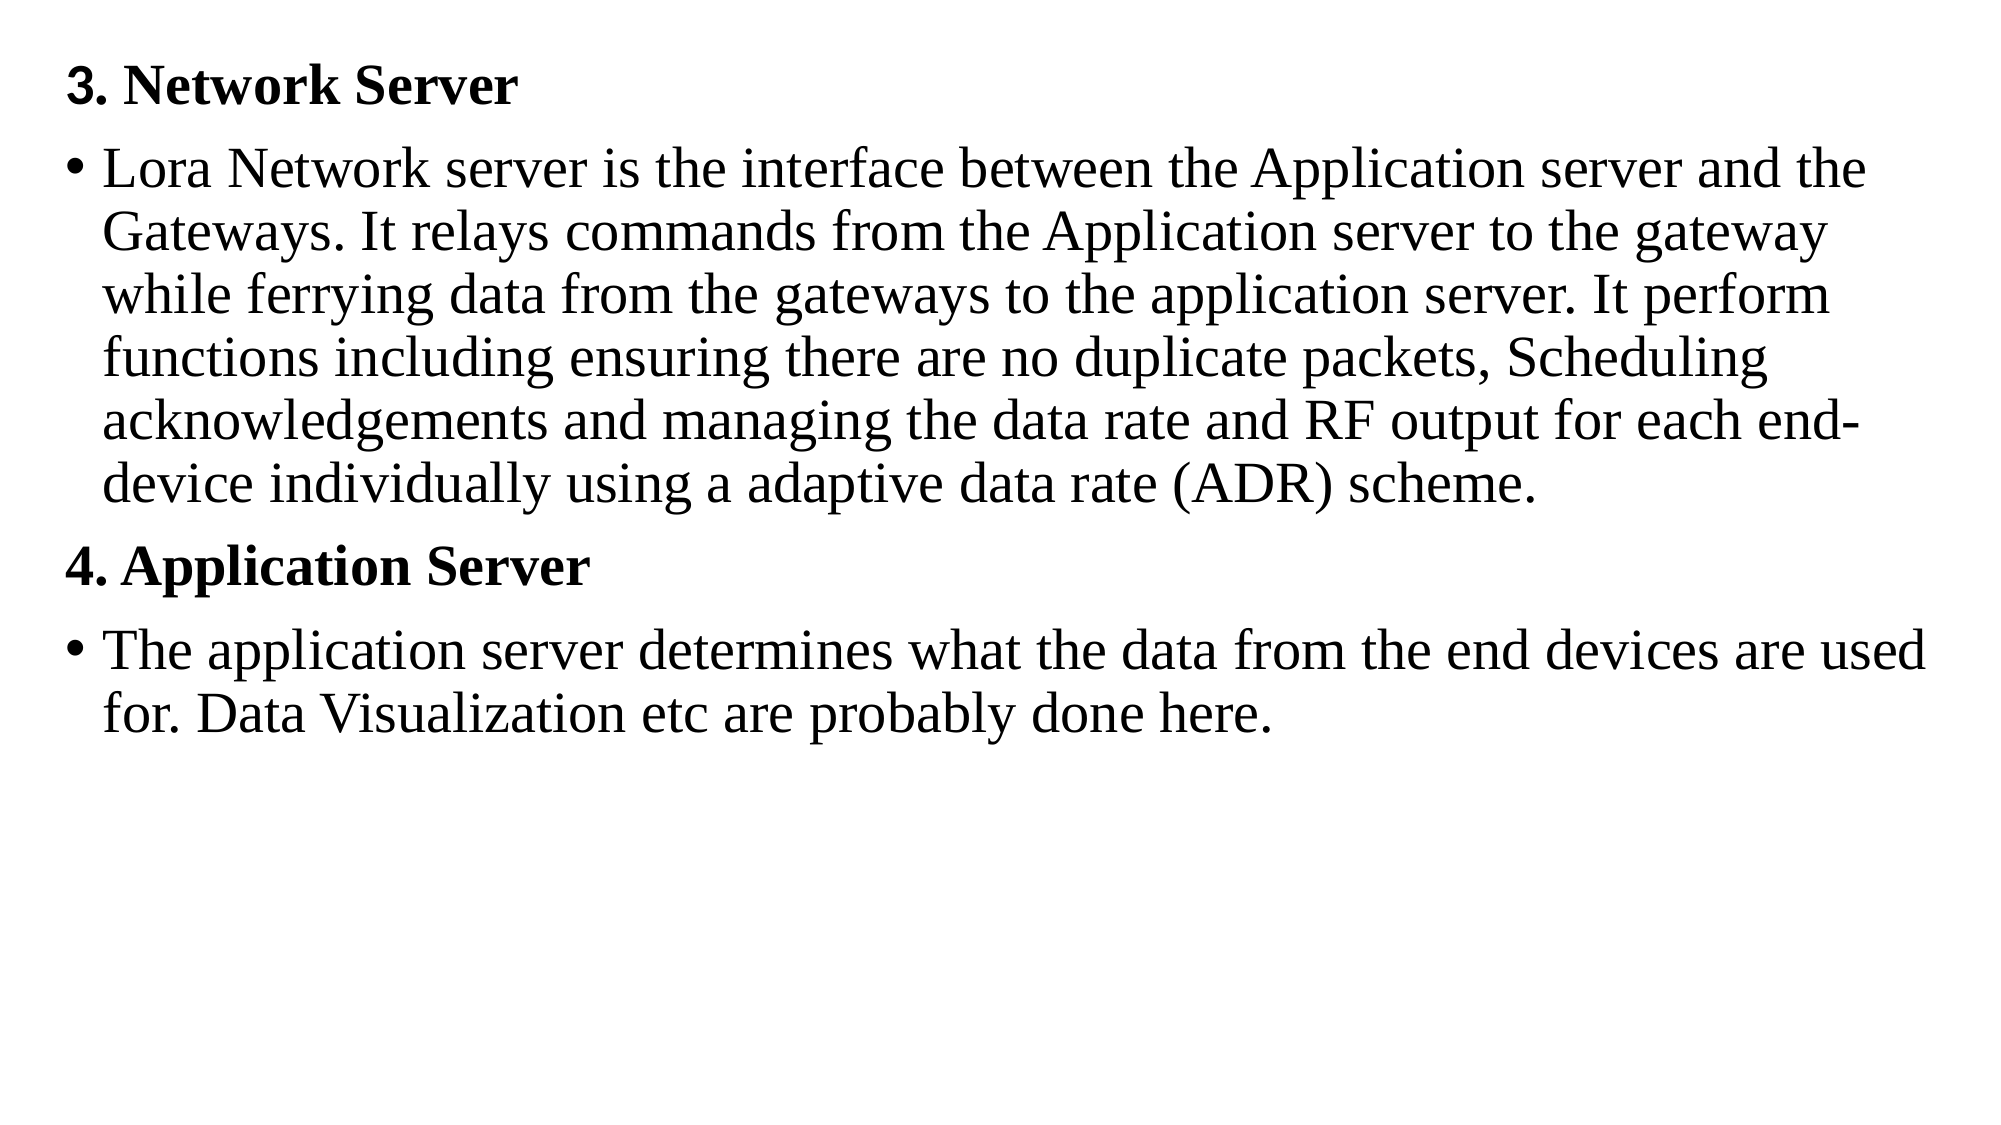

3. Network Server
Lora Network server is the interface between the Application server and the Gateways. It relays commands from the Application server to the gateway while ferrying data from the gateways to the application server. It perform functions including ensuring there are no duplicate packets, Scheduling acknowledgements and managing the data rate and RF output for each end-device individually using a adaptive data rate (ADR) scheme.
4. Application Server
The application server determines what the data from the end devices are used for. Data Visualization etc are probably done here.